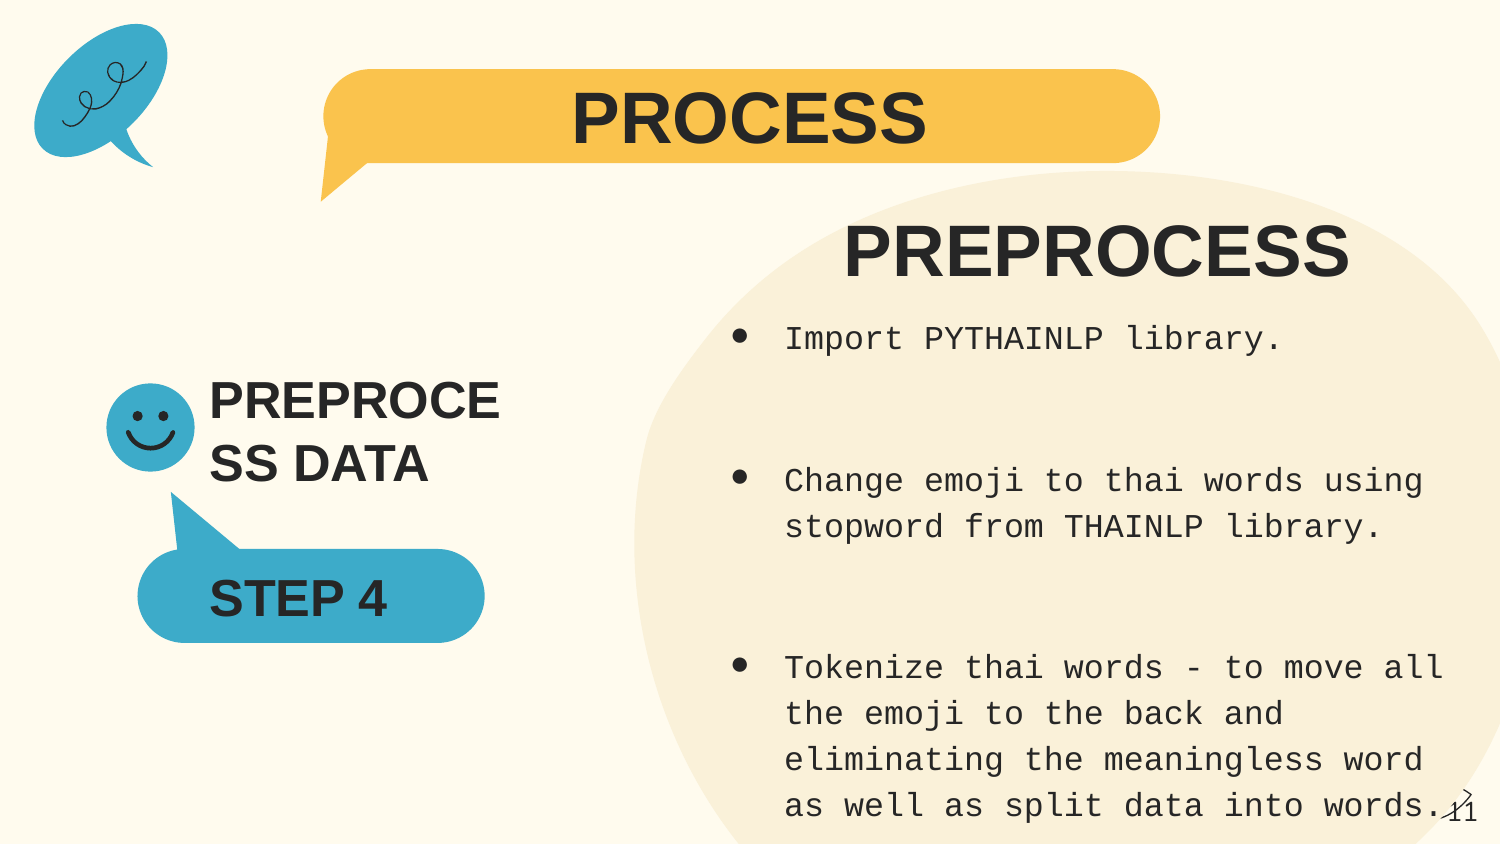

# PROCESS

PREPROCESS
Import PYTHAINLP library.

Change emoji to thai words using stopword from THAINLP library.

Tokenize thai words - to move all the emoji to the back and eliminating the meaningless word as well as split data into words.

PREPROCESS DATA

STEP 4
11